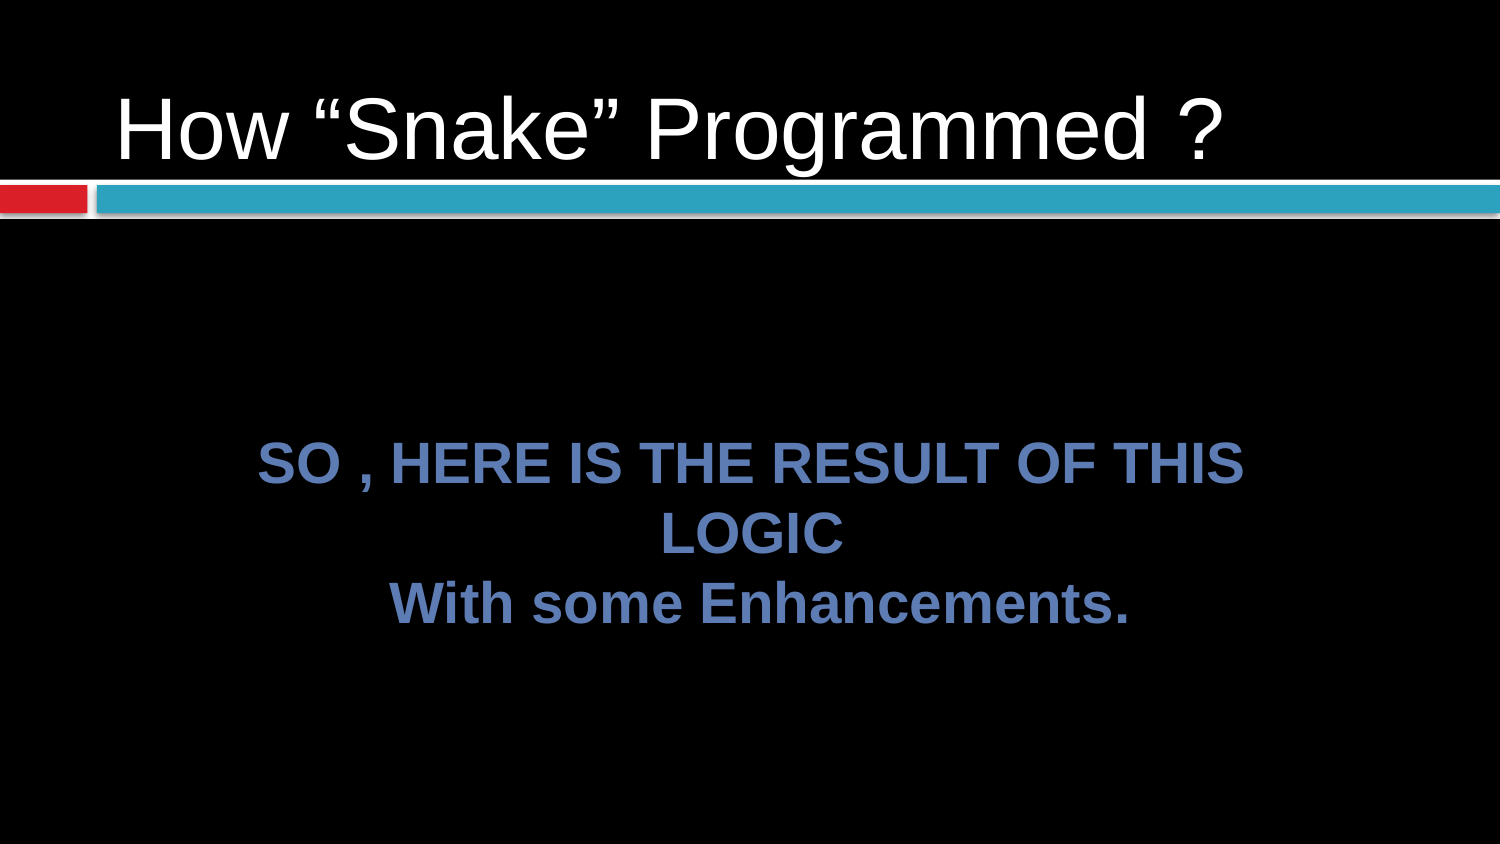

# How “Snake” Programmed ?

SO , HERE IS THE RESULT OF THIS
LOGIC
With some Enhancements.